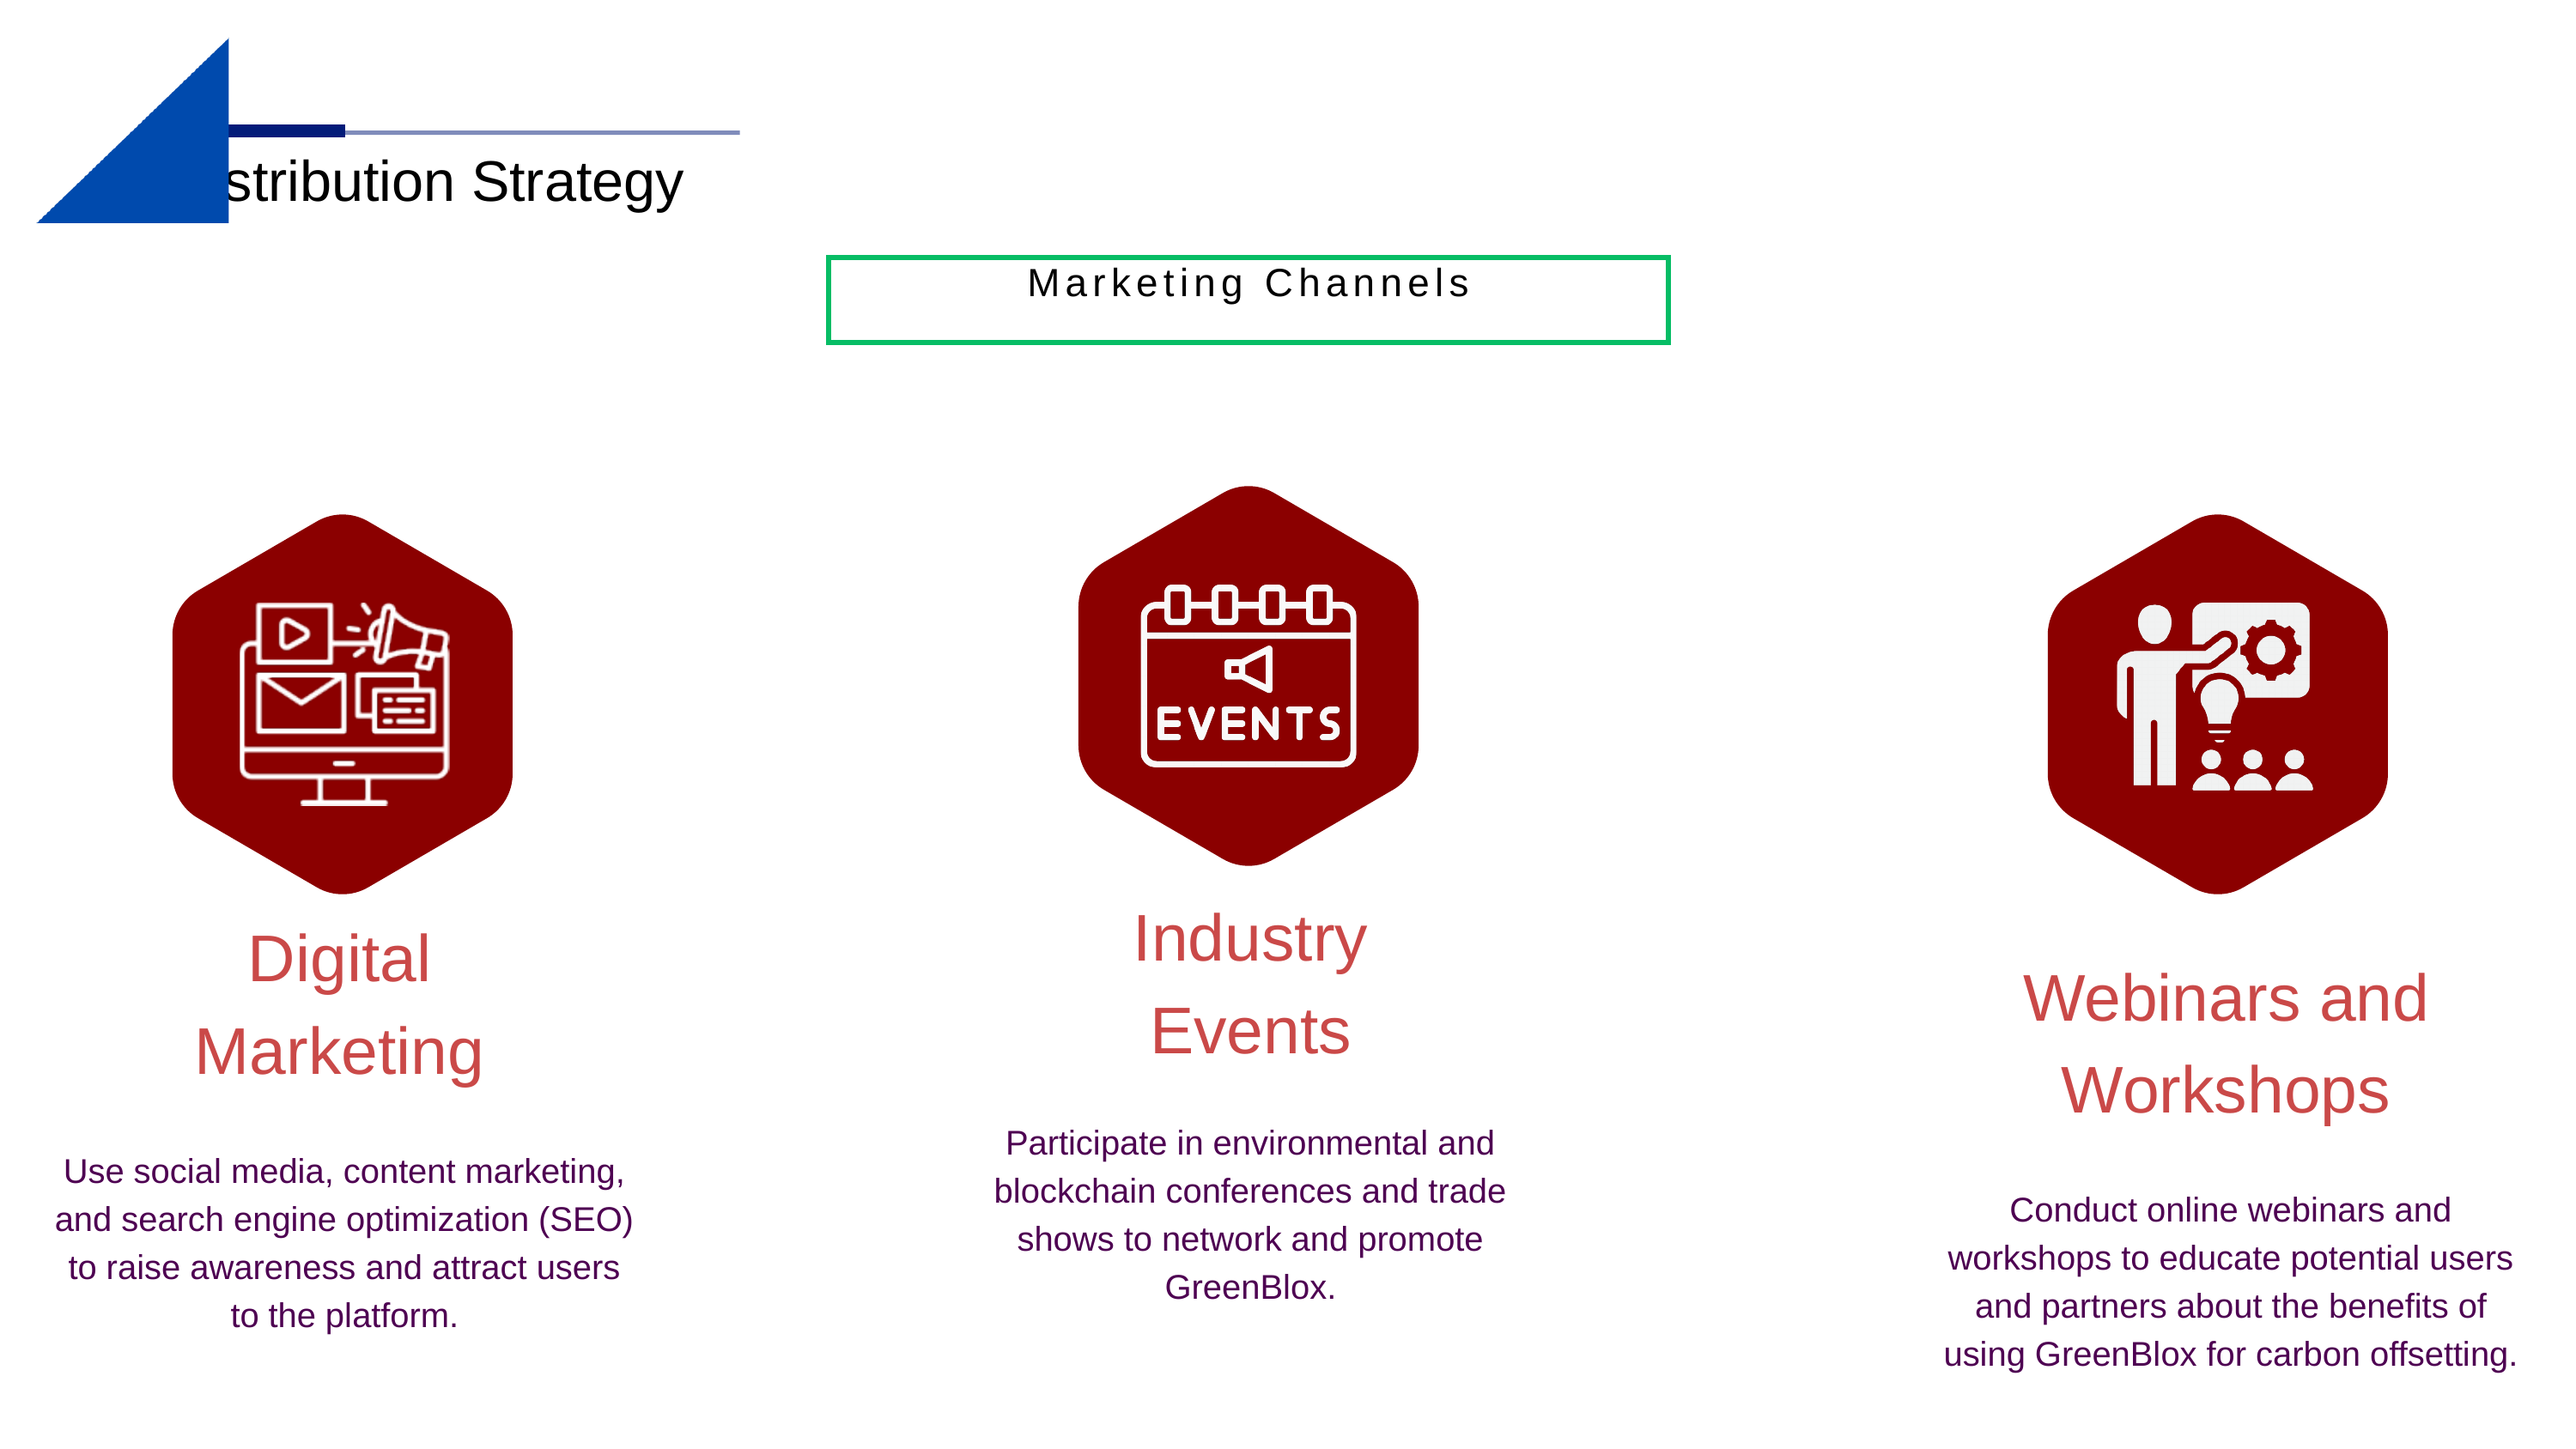

Distribution Strategy

Marketing Channels

Industry Events
Digital Marketing
Webinars and Workshops
Participate in environmental and blockchain conferences and trade shows to network and promote GreenBlox.
Use social media, content marketing, and search engine optimization (SEO) to raise awareness and attract users to the platform.
Conduct online webinars and workshops to educate potential users and partners about the benefits of using GreenBlox for carbon offsetting.